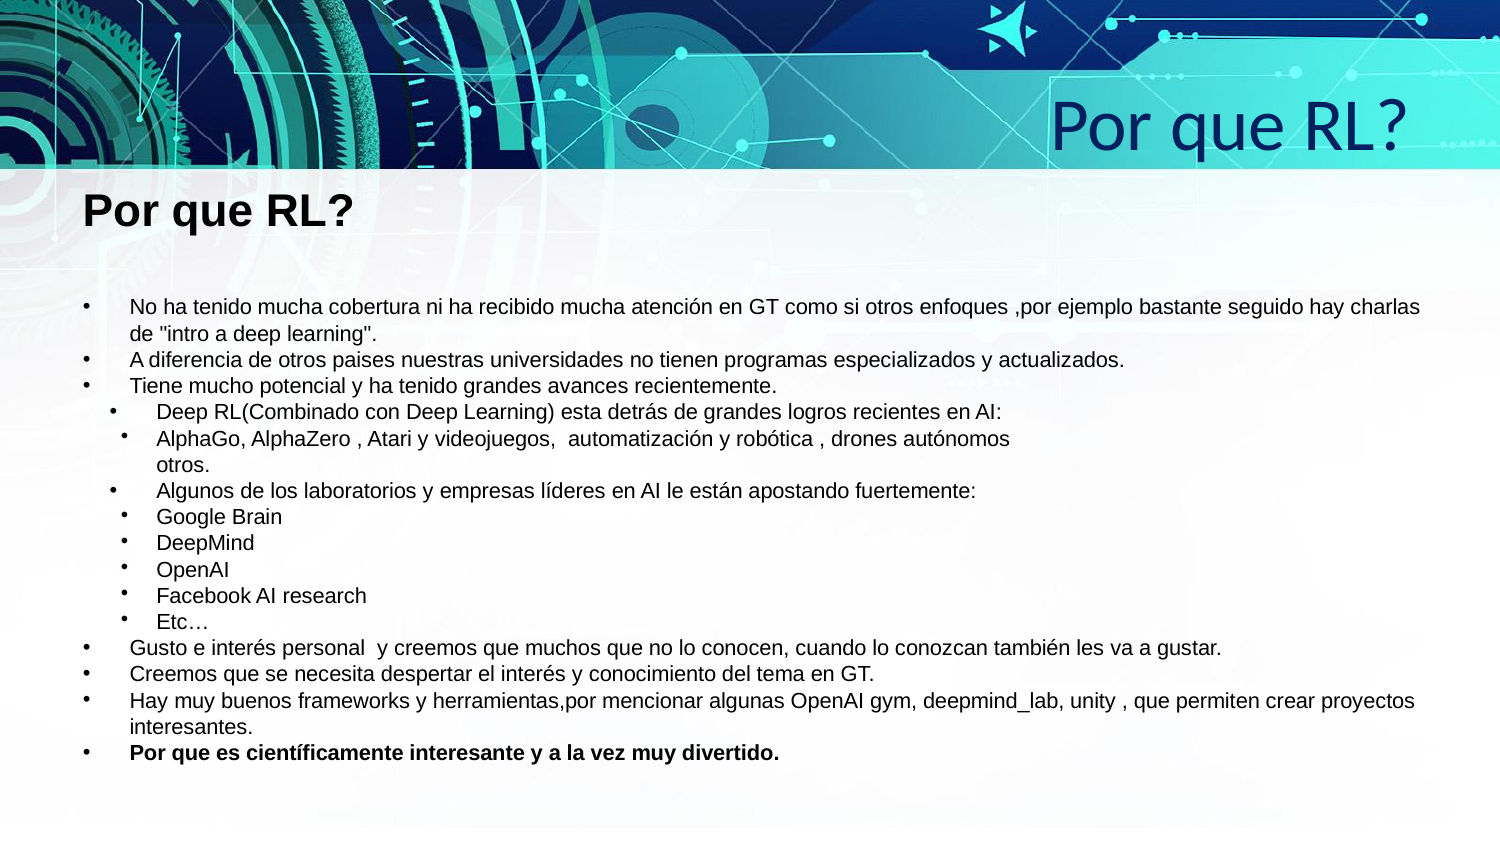

Por que RL?
Por que RL?

No ha tenido mucha cobertura ni ha recibido mucha atención en GT como si otros enfoques ,por ejemplo bastante seguido hay charlas de "intro a deep learning".
A diferencia de otros paises nuestras universidades no tienen programas especializados y actualizados.
Tiene mucho potencial y ha tenido grandes avances recientemente.
Deep RL(Combinado con Deep Learning) esta detrás de grandes logros recientes en AI:
AlphaGo, AlphaZero , Atari y videojuegos,  automatización y robótica , drones autónomos
otros.
Algunos de los laboratorios y empresas líderes en AI le están apostando fuertemente:
Google Brain
DeepMind
OpenAI
Facebook AI research
Etc…
Gusto e interés personal  y creemos que muchos que no lo conocen, cuando lo conozcan también les va a gustar.
Creemos que se necesita despertar el interés y conocimiento del tema en GT.
Hay muy buenos frameworks y herramientas,por mencionar algunas OpenAI gym, deepmind_lab, unity , que permiten crear proyectos interesantes.
Por que es científicamente interesante y a la vez muy divertido.